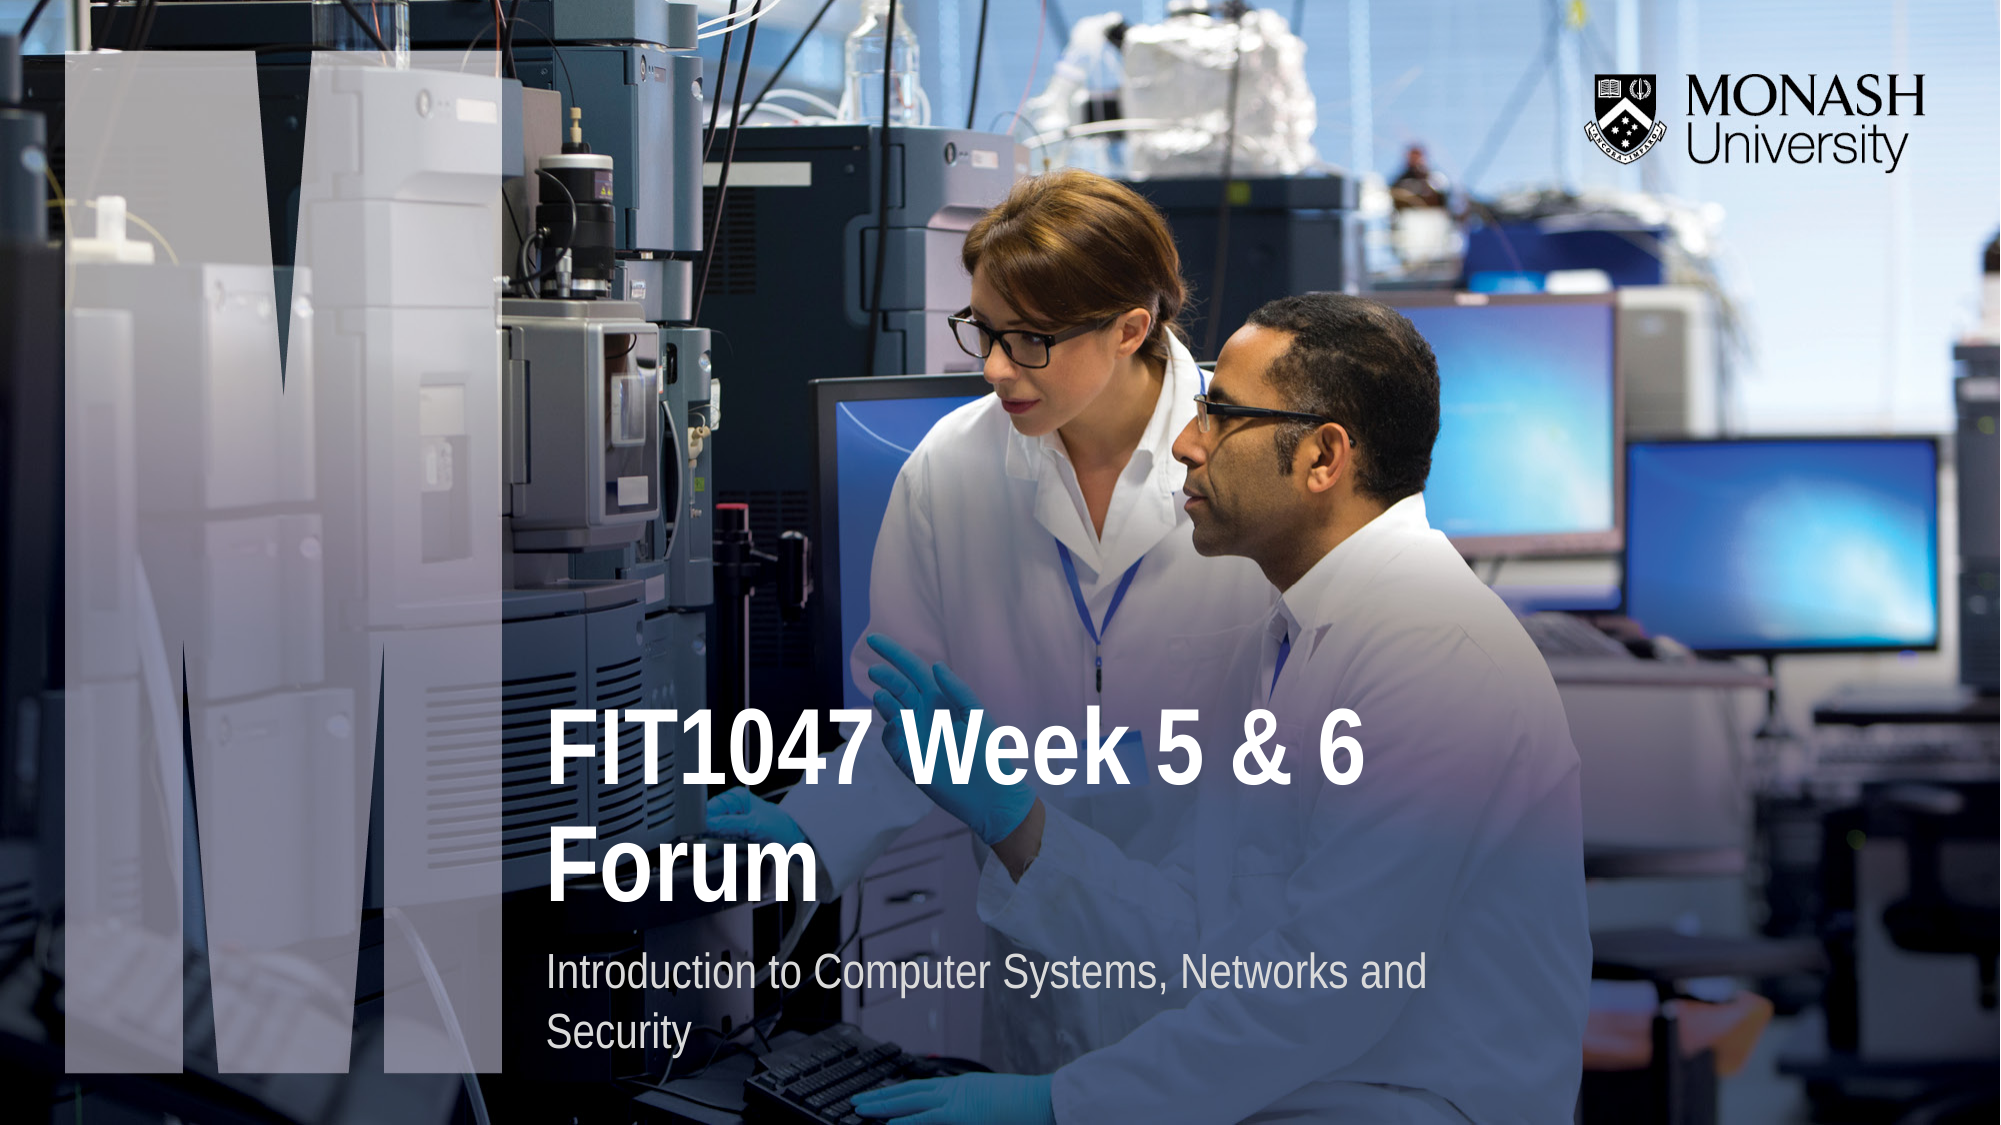

# FIT1047 Week 5 & 6 Forum
Introduction to Computer Systems, Networks and Security